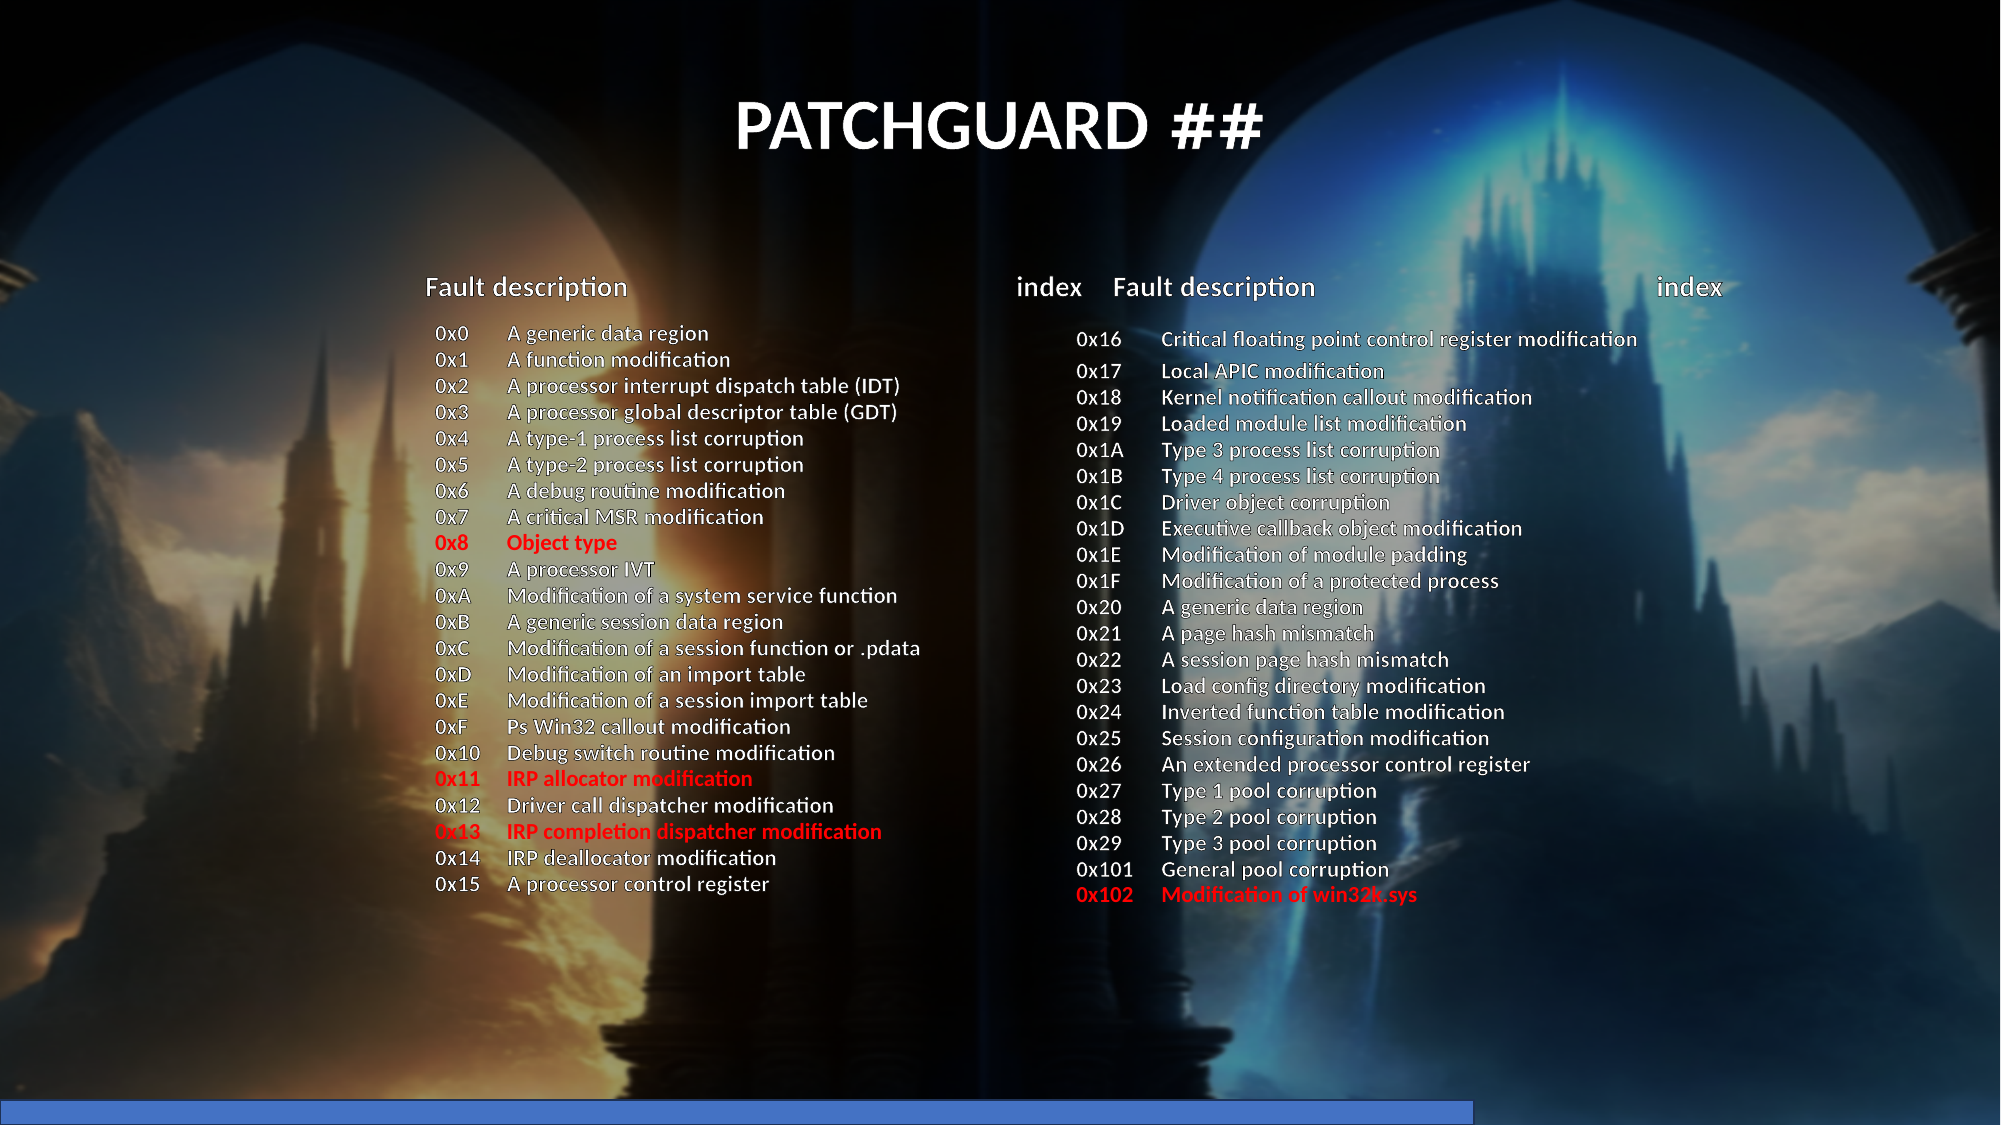

# ## PATCHGUARD
| Fault description | index | Fault description | index |
| --- | --- | --- | --- |
| 0x0 | A generic data region |
| --- | --- |
| 0x1 | A function modification |
| 0x2 | A processor interrupt dispatch table (IDT) |
| 0x3 | A processor global descriptor table (GDT) |
| 0x4 | A type-1 process list corruption |
| 0x5 | A type-2 process list corruption |
| 0x6 | A debug routine modification |
| 0x7 | A critical MSR modification |
| 0x8 | Object type |
| 0x9 | A processor IVT |
| 0xA | Modification of a system service function |
| 0xB | A generic session data region |
| 0xC | Modification of a session function or .pdata |
| 0xD | Modification of an import table |
| 0xE | Modification of a session import table |
| 0xF | Ps Win32 callout modification |
| 0x10 | Debug switch routine modification |
| 0x11 | IRP allocator modification |
| 0x12 | Driver call dispatcher modification |
| 0x13 | IRP completion dispatcher modification |
| 0x14 | IRP deallocator modification |
| 0x15 | A processor control register |
| 0x16 | Critical floating point control register modification |
| --- | --- |
| 0x17 | Local APIC modification |
| 0x18 | Kernel notification callout modification |
| 0x19 | Loaded module list modification |
| 0x1A | Type 3 process list corruption |
| 0x1B | Type 4 process list corruption |
| 0x1C | Driver object corruption |
| 0x1D | Executive callback object modification |
| 0x1E | Modification of module padding |
| 0x1F | Modification of a protected process |
| 0x20 | A generic data region |
| 0x21 | A page hash mismatch |
| 0x22 | A session page hash mismatch |
| 0x23 | Load config directory modification |
| 0x24 | Inverted function table modification |
| 0x25 | Session configuration modification |
| 0x26 | An extended processor control register |
| 0x27 | Type 1 pool corruption |
| 0x28 | Type 2 pool corruption |
| 0x29 | Type 3 pool corruption |
| 0x101 | General pool corruption |
| 0x102 | Modification of win32k.sys |